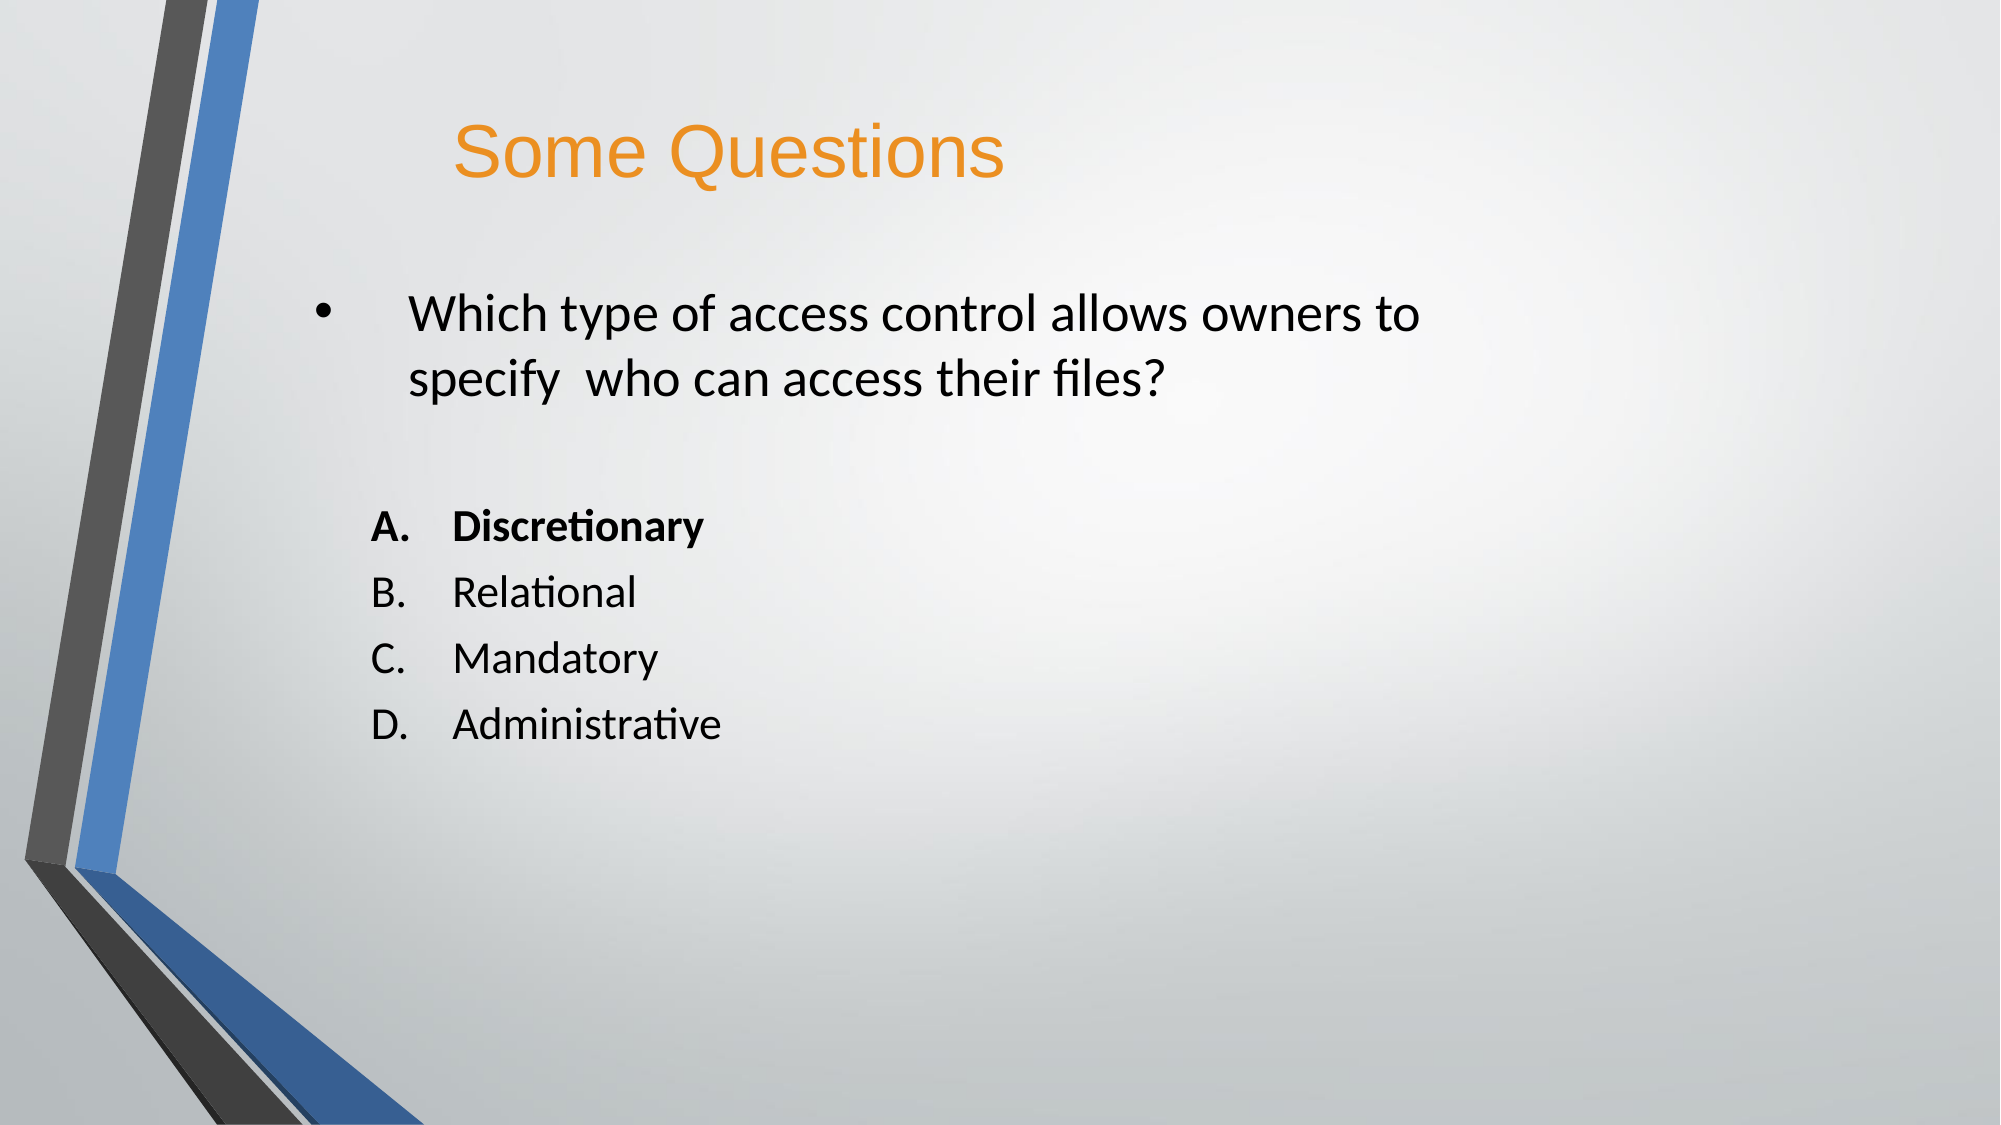

# Some Questions
Which type of access control allows owners to specify  who can access their files?

Discretionary
Relational
Mandatory
Administrative